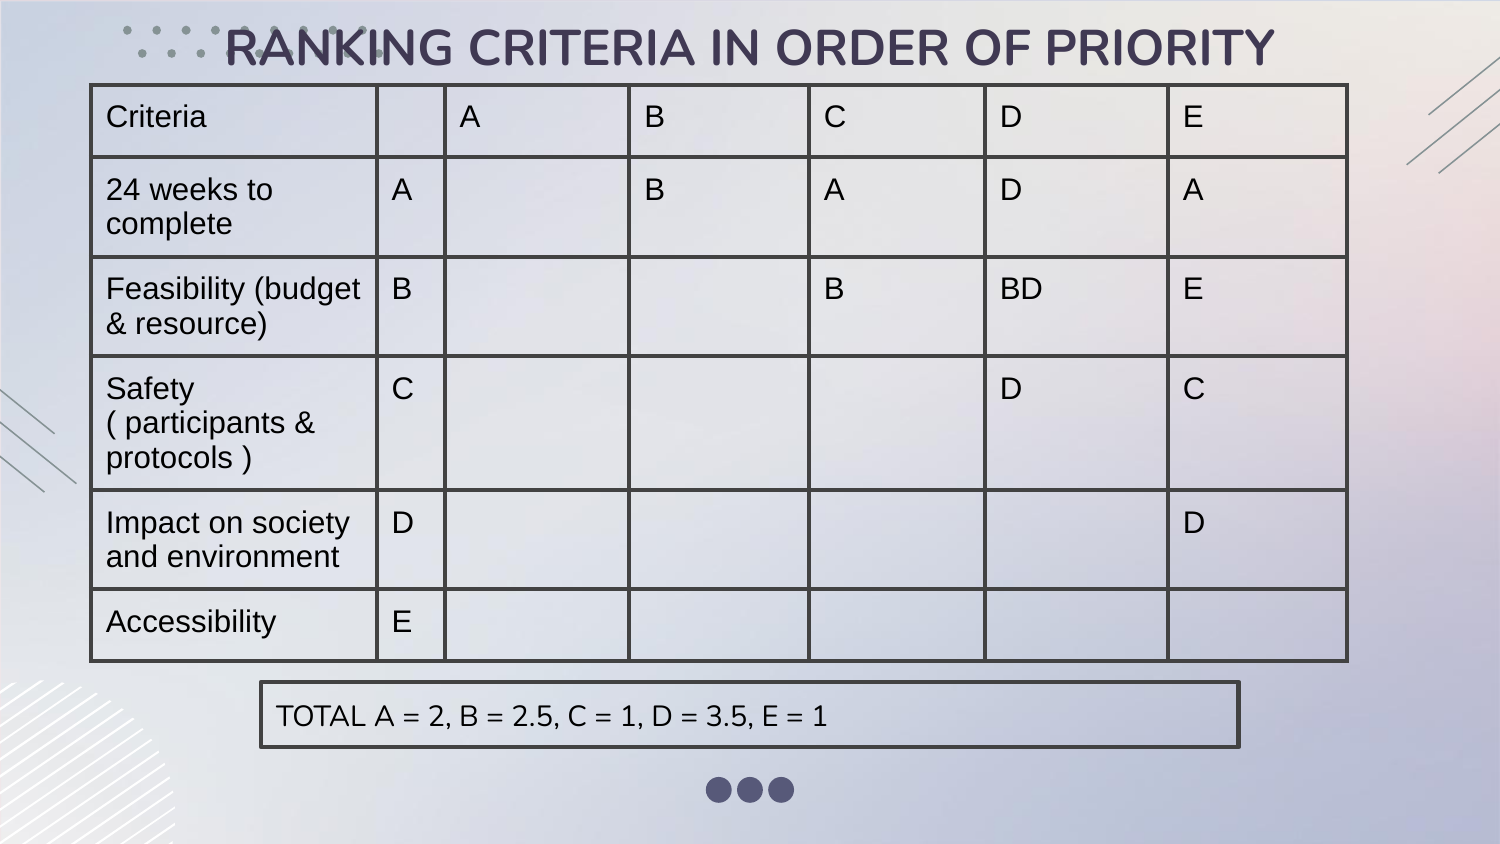

# RANKING CRITERIA IN ORDER OF PRIORITY
| Criteria |  | A | B | C | D | E |
| --- | --- | --- | --- | --- | --- | --- |
| 24 weeks to complete | A |  | B | A | D | A |
| Feasibility (budget & resource) | B |  |  | B | BD | E |
| Safety ( participants & protocols ) | C |  |  |  | D | C |
| Impact on society and environment | D |  |  |  |  | D |
| Accessibility | E |  |  |  |  |  |
TOTAL A = 2, B = 2.5, C = 1, D = 3.5, E = 1